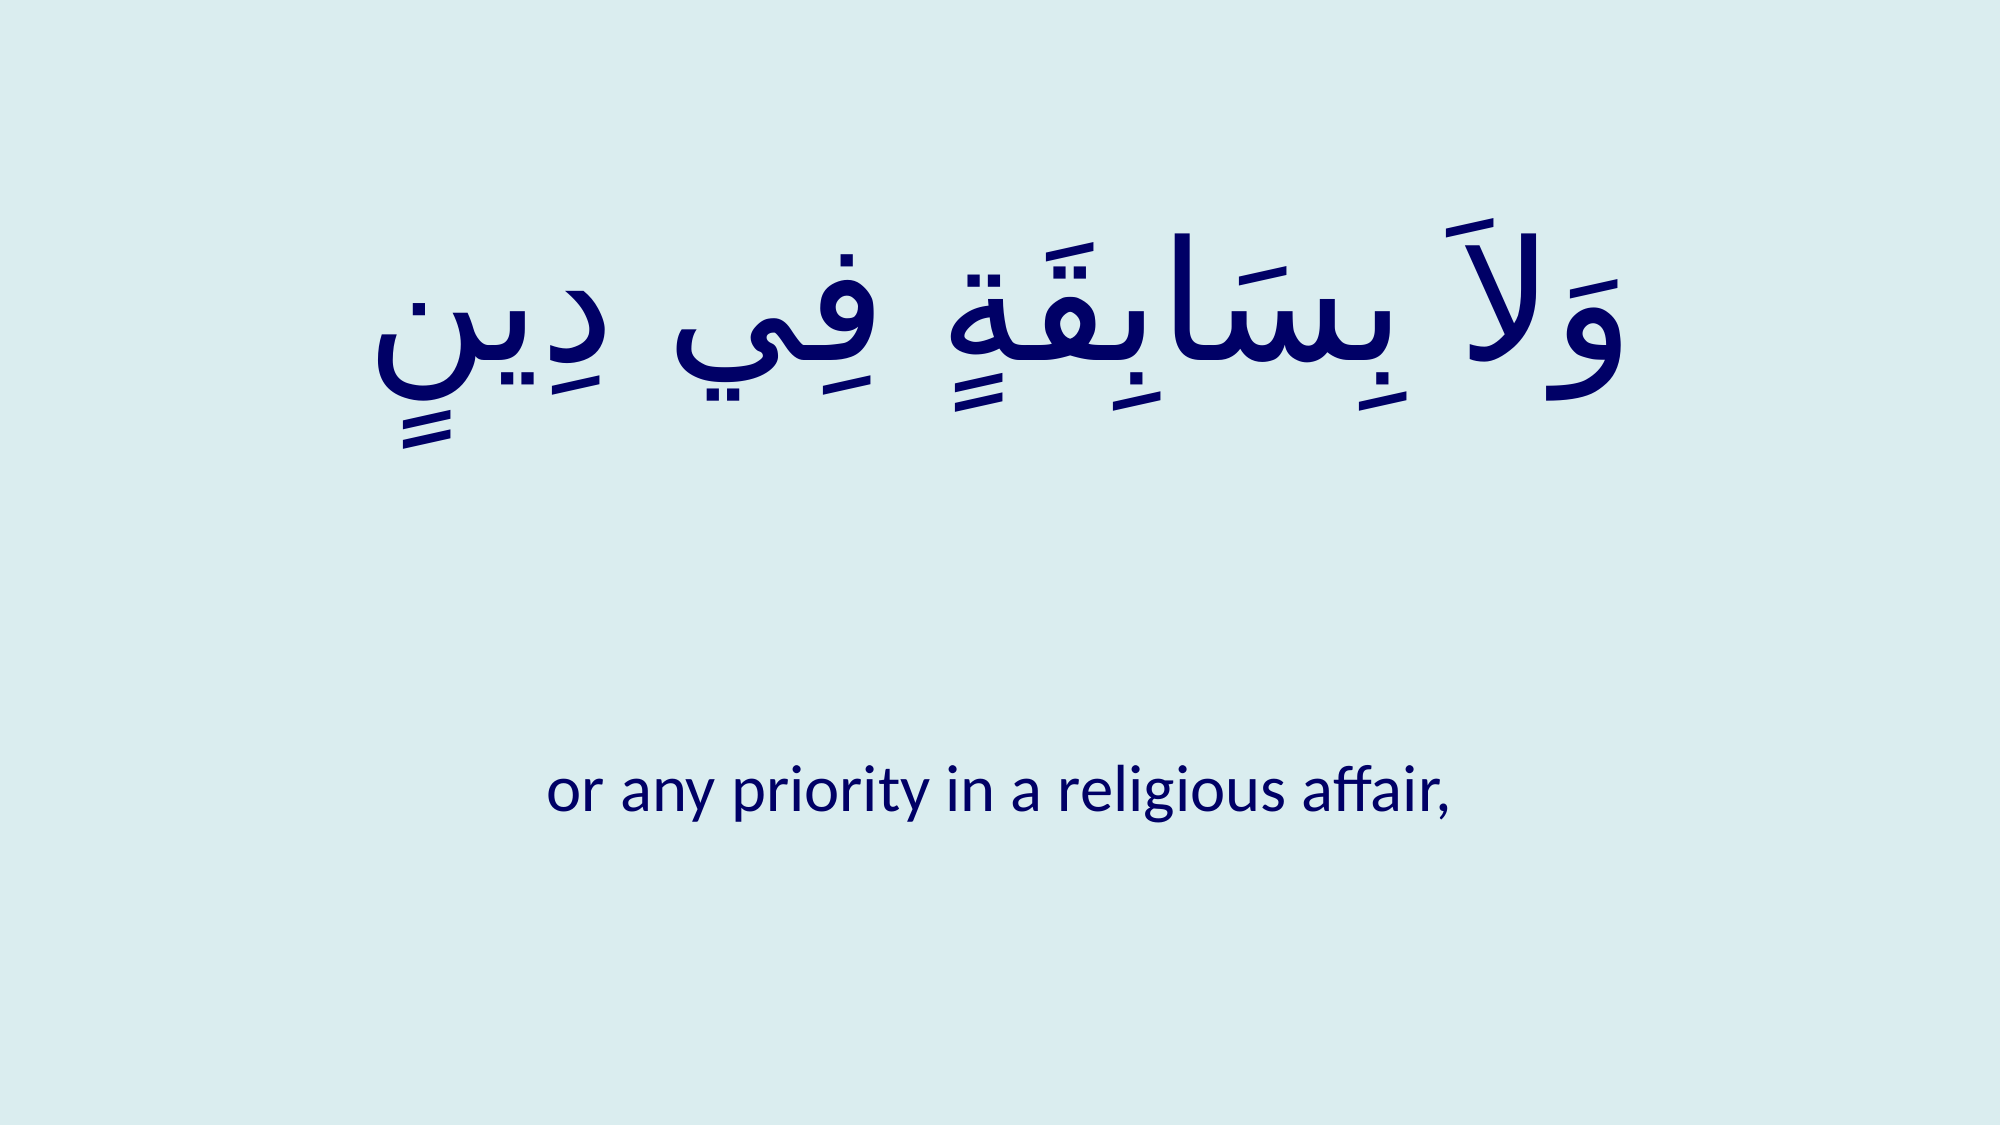

# وَلاَ بِسَابِقَةٍ فِي دِينٍ
or any priority in a religious affair,